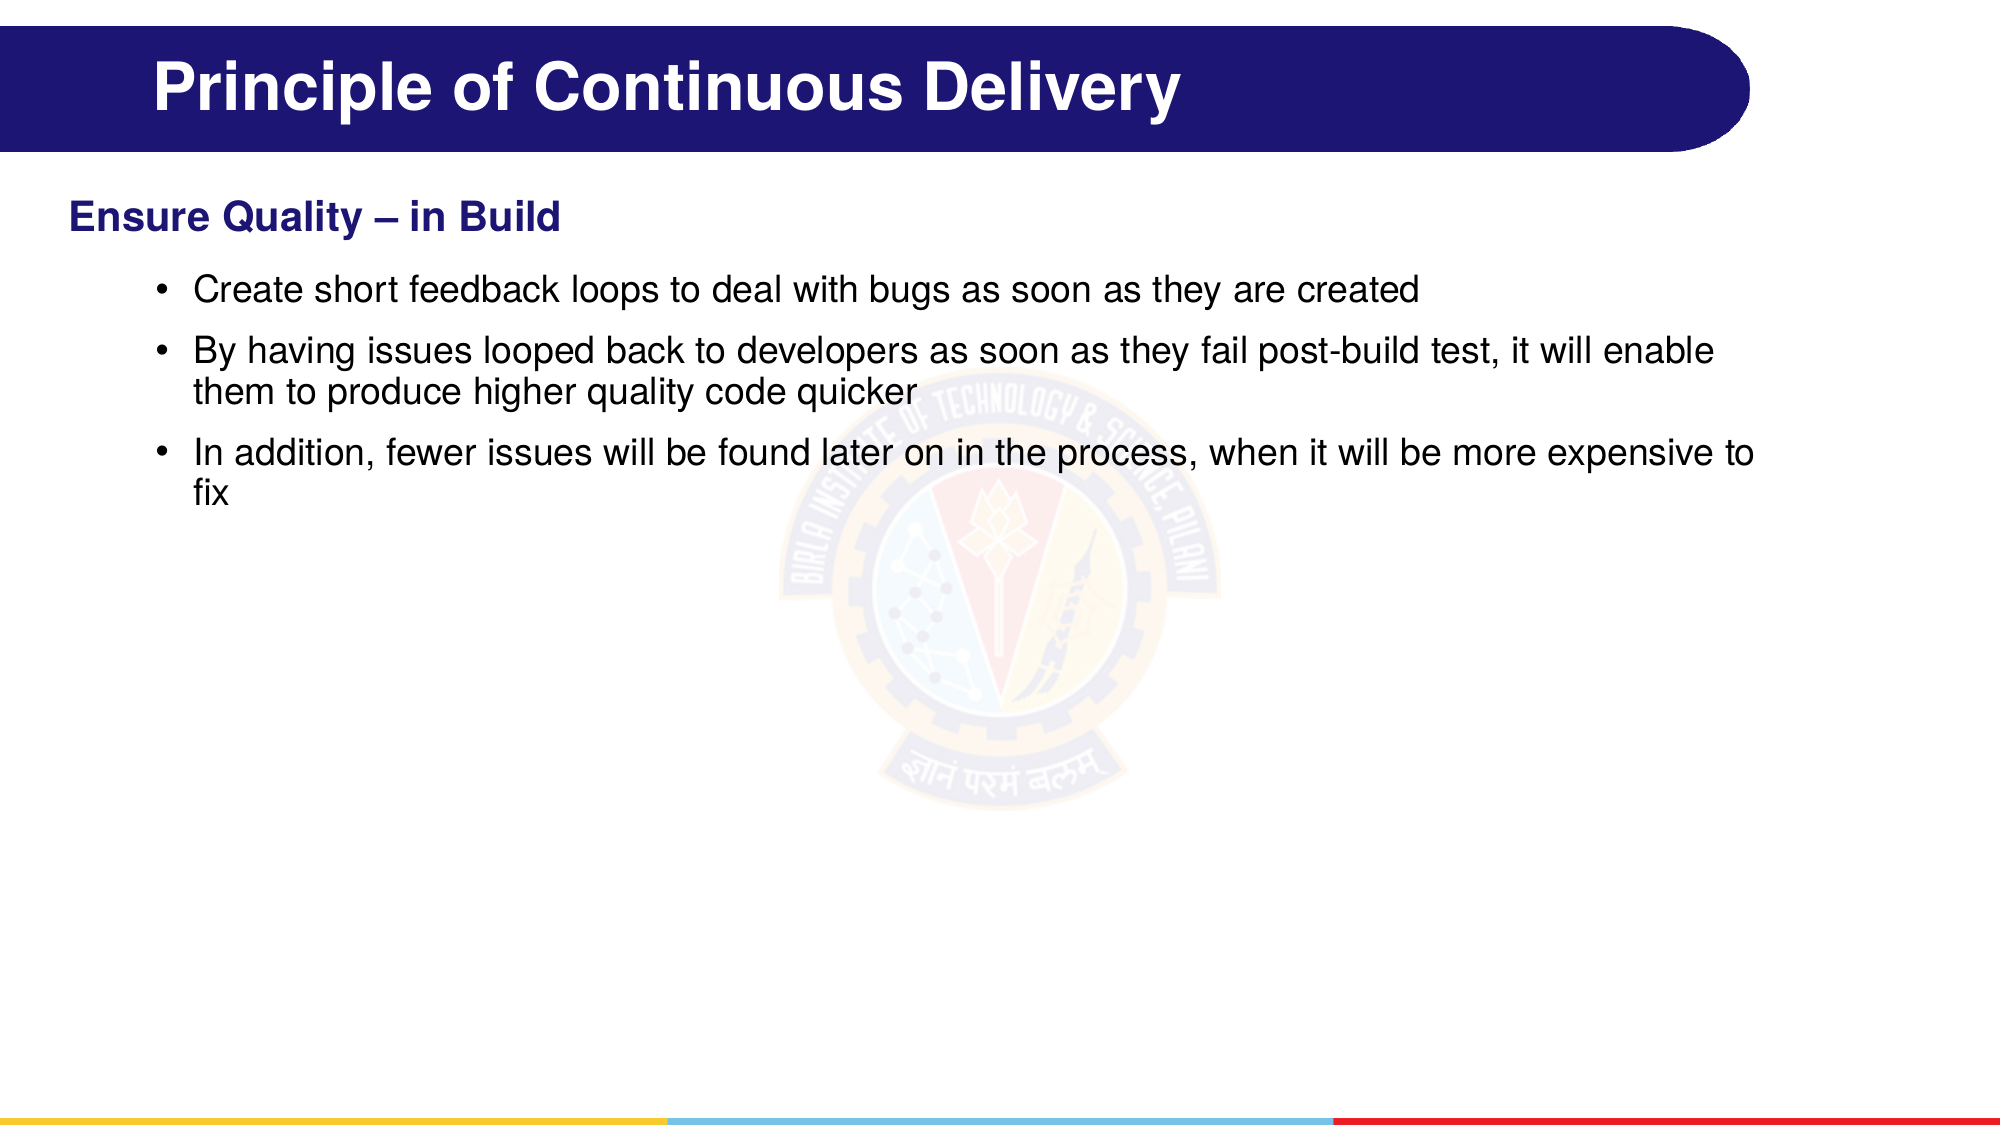

# Principle of Continuous Delivery
Ensure Quality – in Build
Create short feedback loops to deal with bugs as soon as they are created
By having issues looped back to developers as soon as they fail post-build test, it will enable them to produce higher quality code quicker
In addition, fewer issues will be found later on in the process, when it will be more expensive to fix